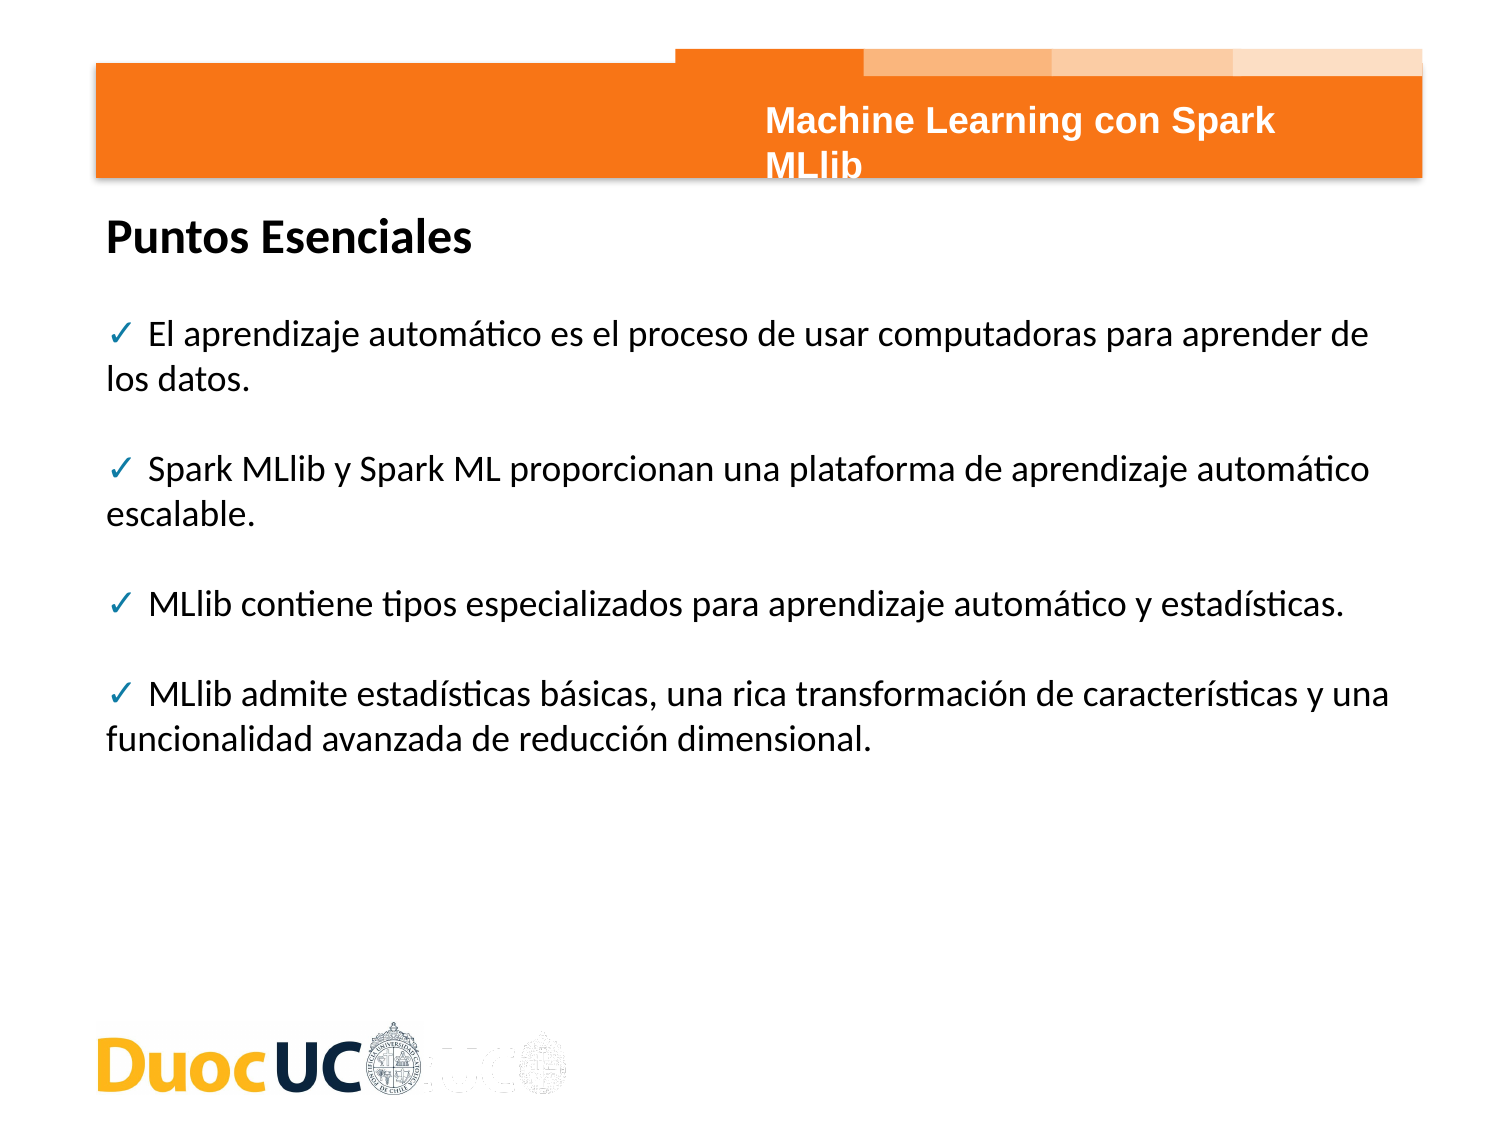

Machine Learning con Spark MLlib
Puntos Esenciales

✓ El aprendizaje automático es el proceso de usar computadoras para aprender de los datos.

✓ Spark MLlib y Spark ML proporcionan una plataforma de aprendizaje automático escalable.

✓ MLlib contiene tipos especializados para aprendizaje automático y estadísticas.

✓ MLlib admite estadísticas básicas, una rica transformación de características y una funcionalidad avanzada de reducción dimensional.